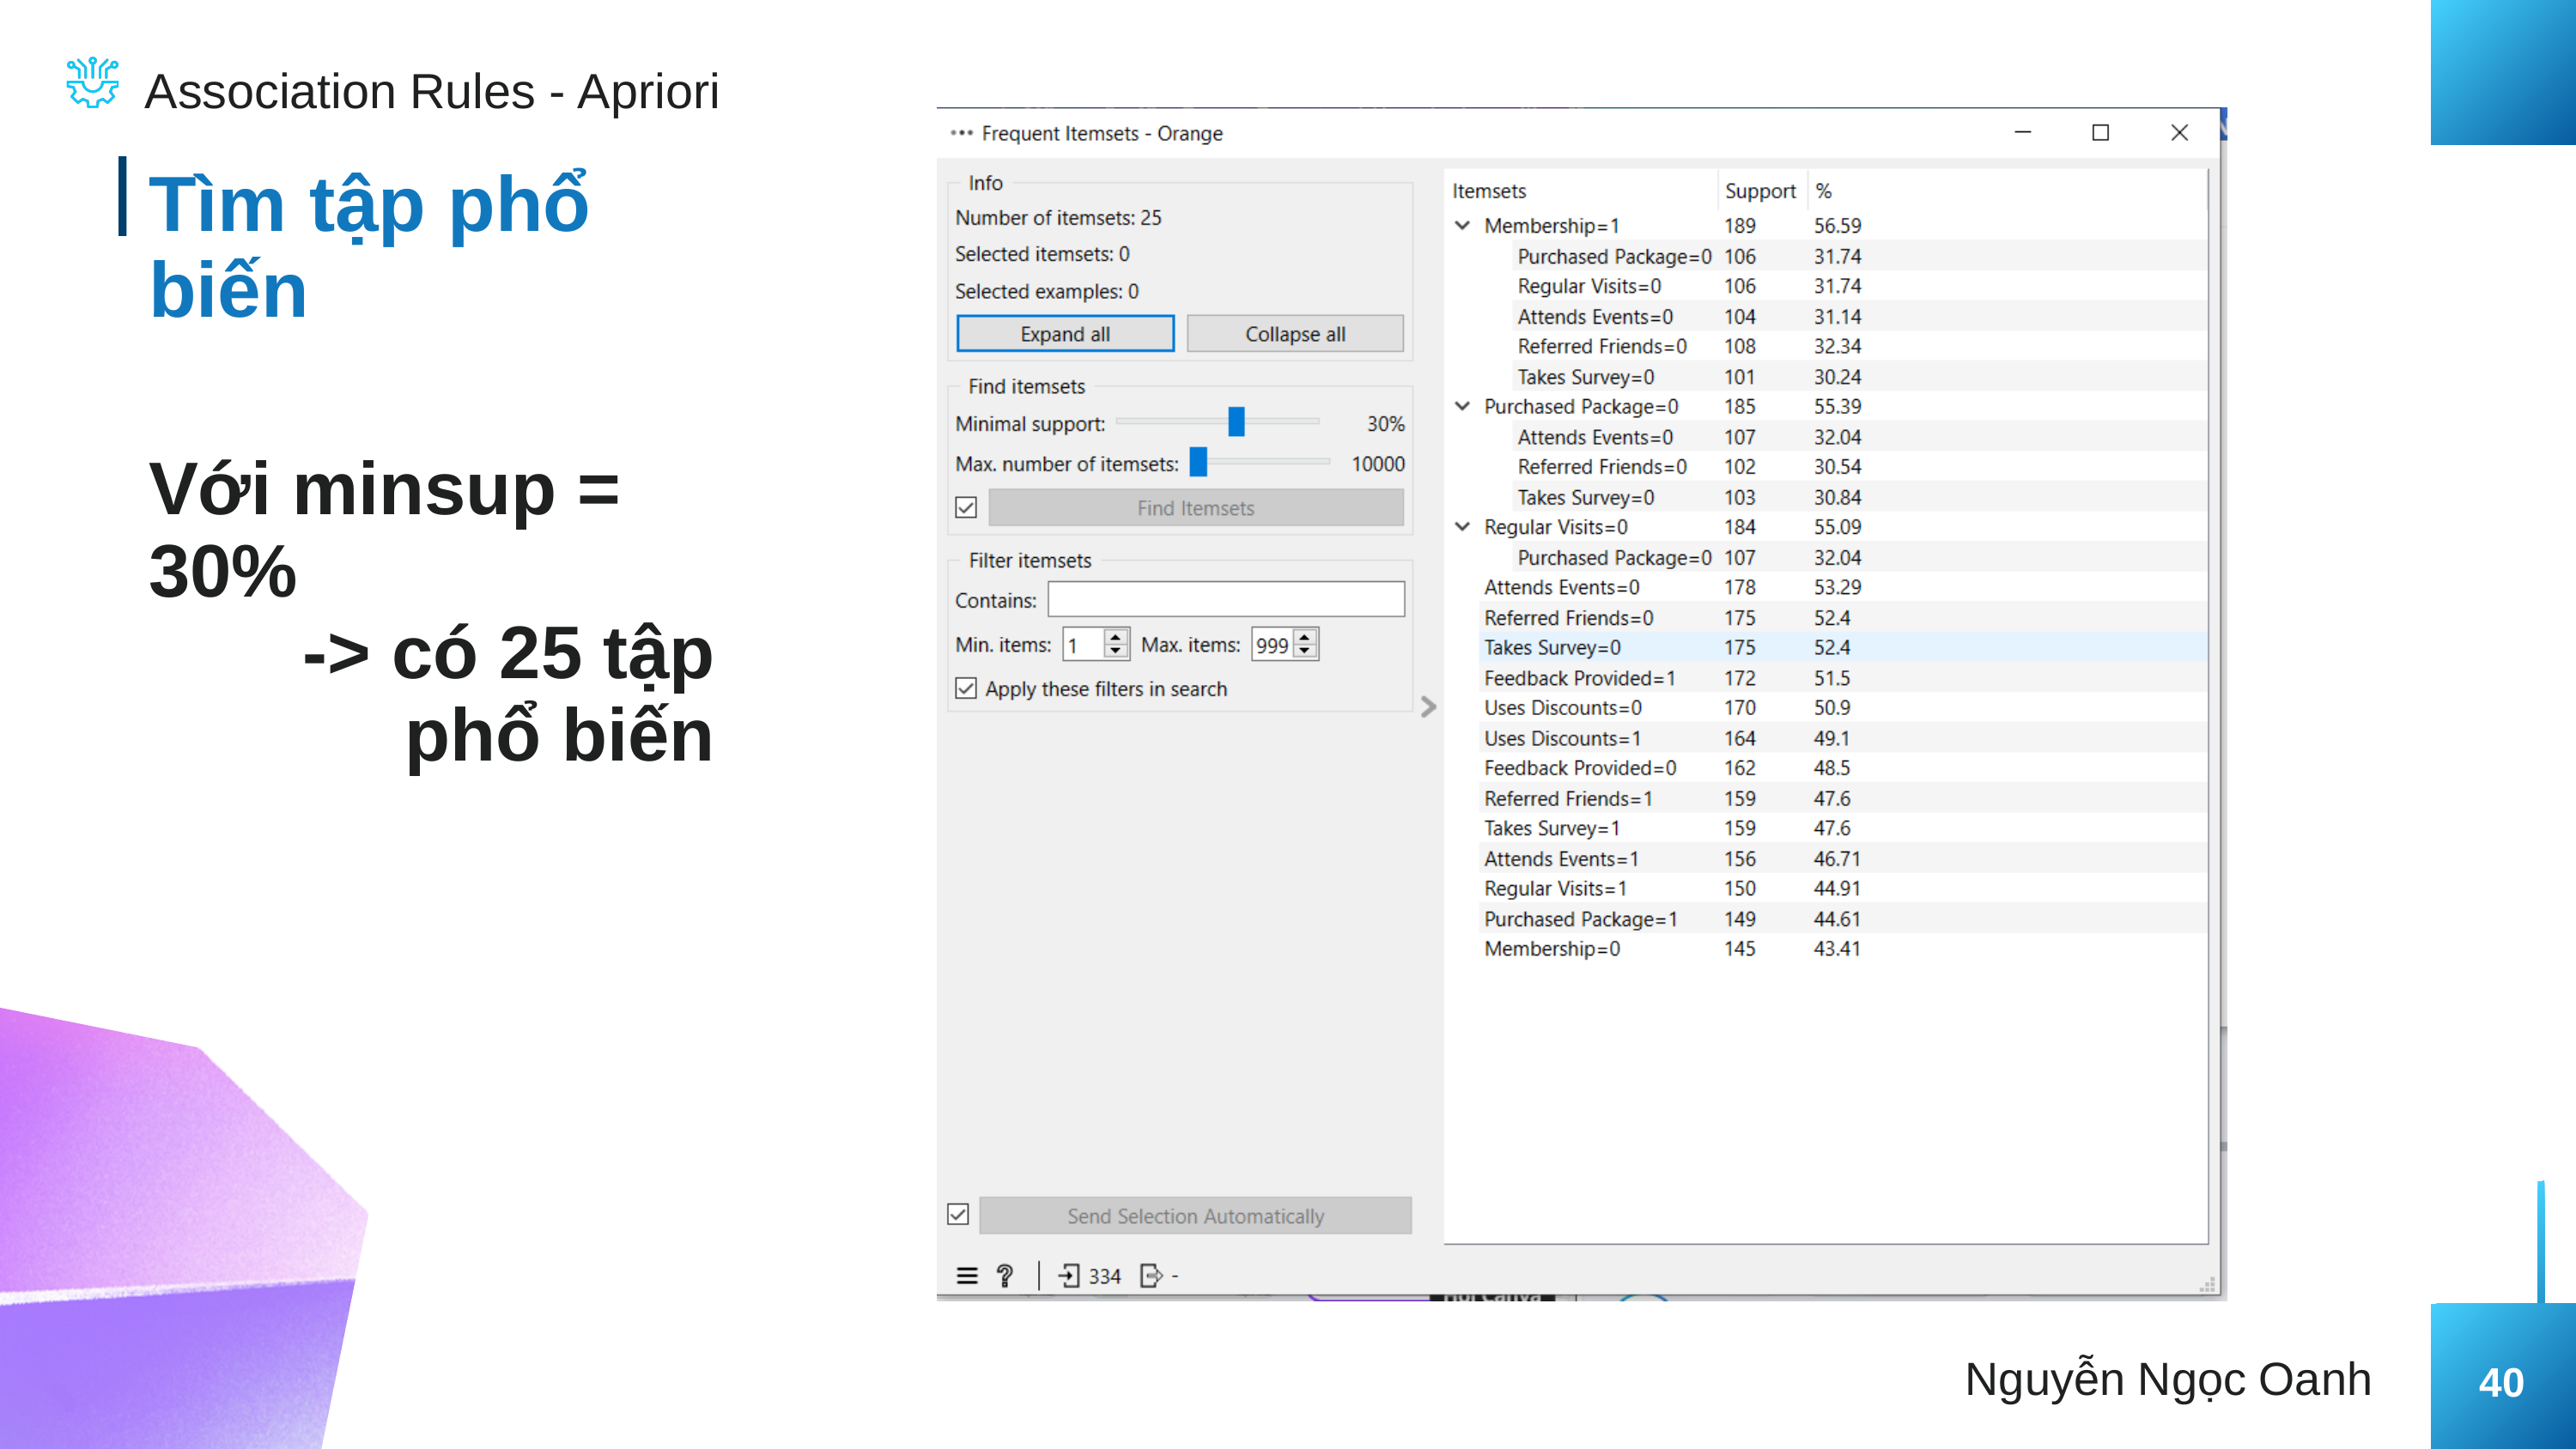

Association Rules - Apriori

Tìm tập phổ biến
Với minsup = 30%
-> có 25 tập phổ biến

Nguyễn Ngọc Oanh
40